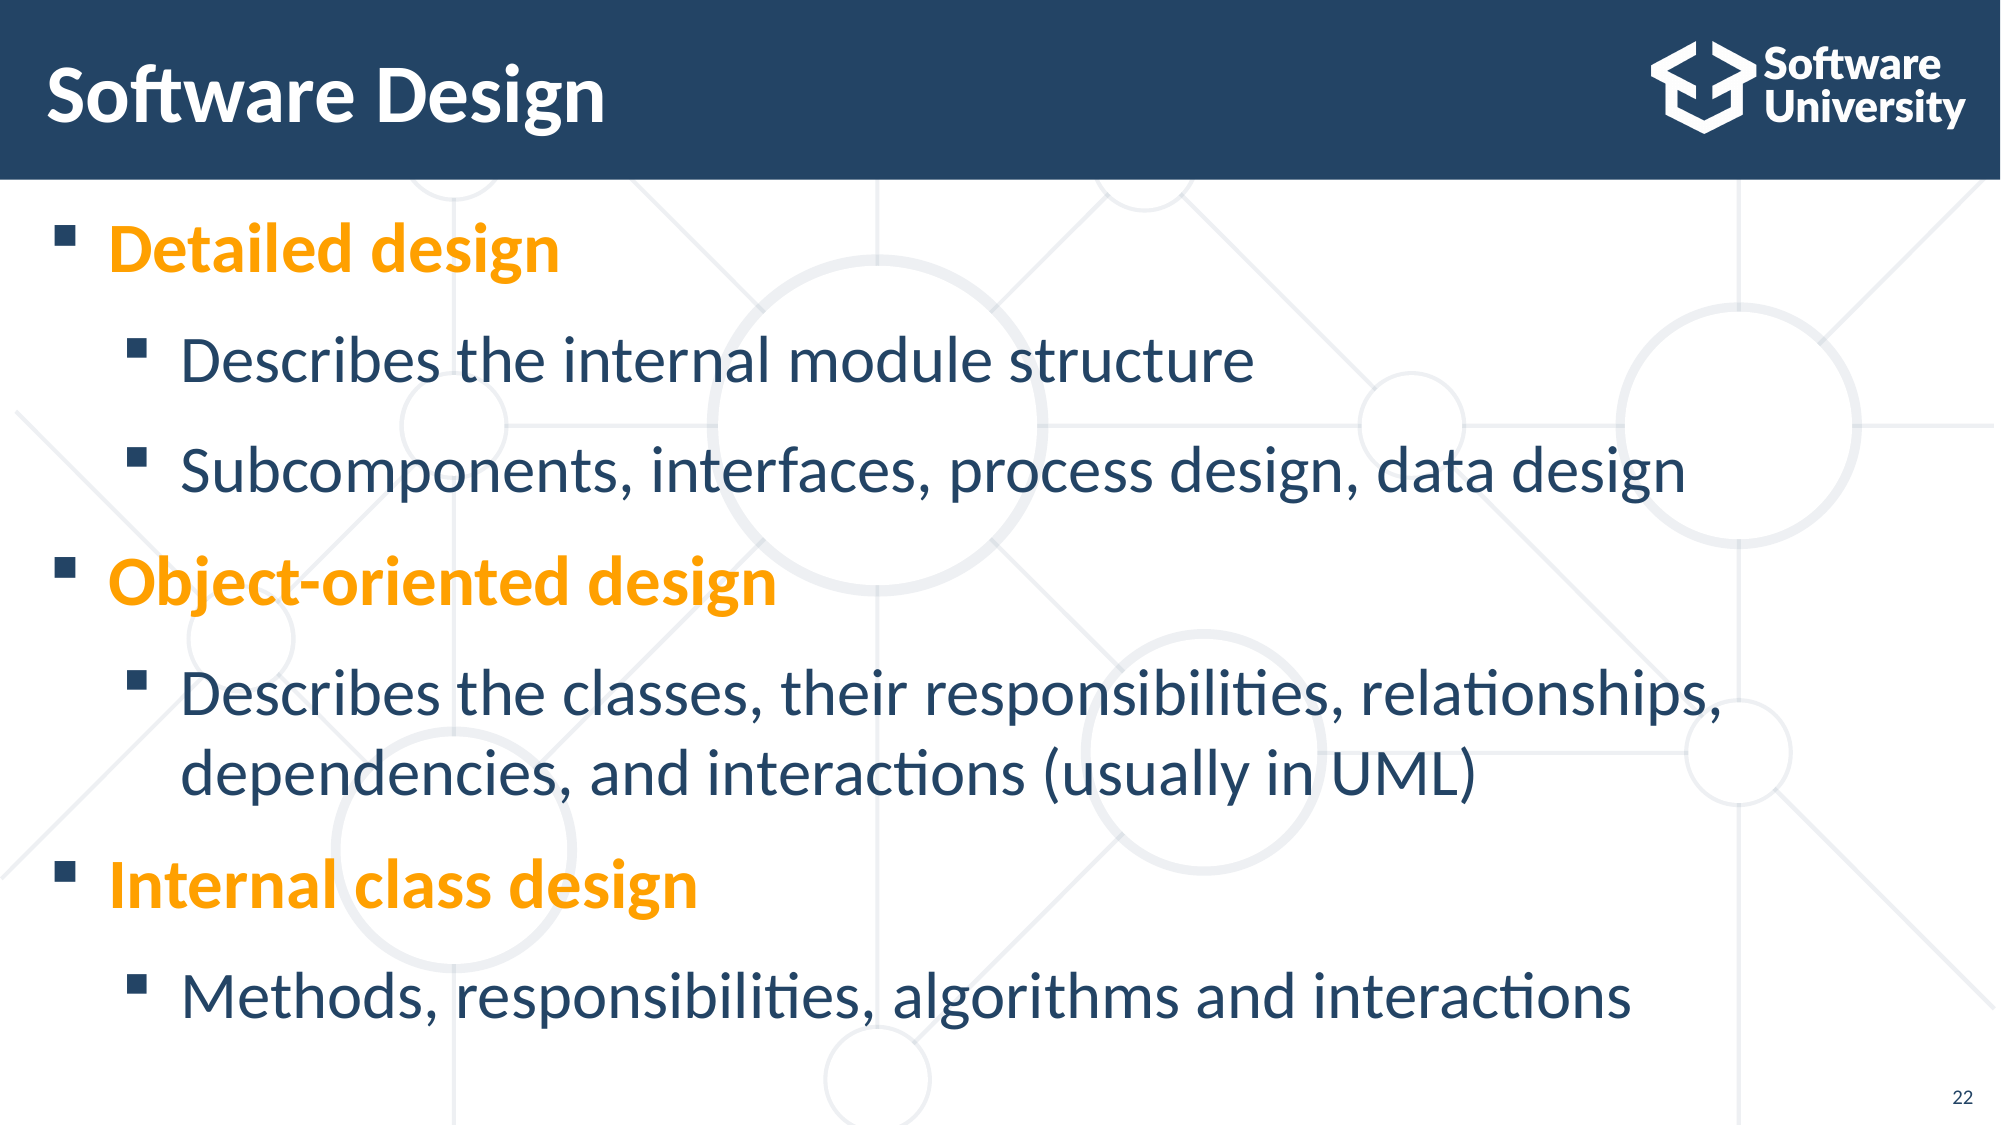

# Software Design
Detailed design
Describes the internal module structure
Subcomponents, interfaces, process design, data design
Object-oriented design
Describes the classes, their responsibilities, relationships, dependencies, and interactions (usually in UML)
Internal class design
Methods, responsibilities, algorithms and interactions
22